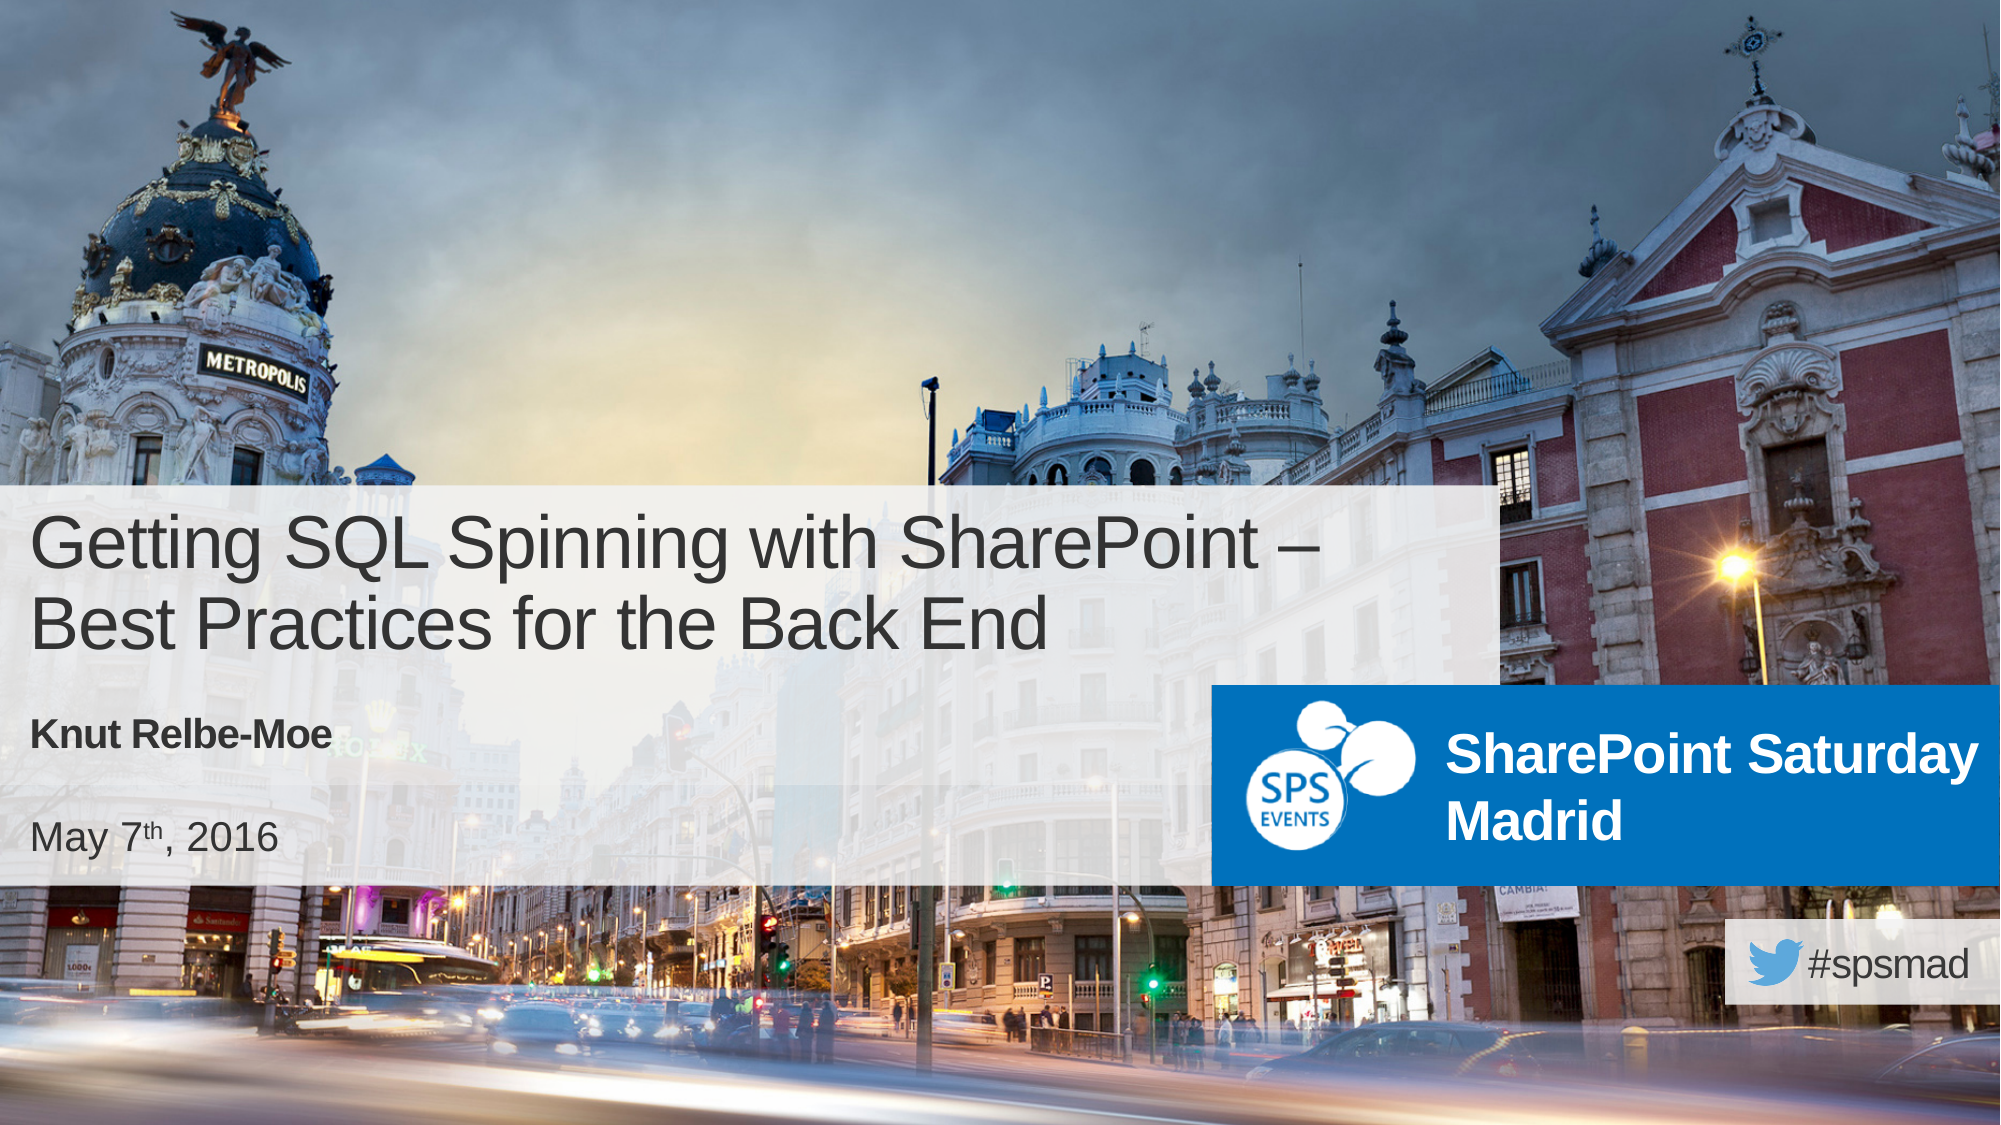

Getting SQL Spinning with SharePoint –
Best Practices for the Back End
Knut Relbe-Moe